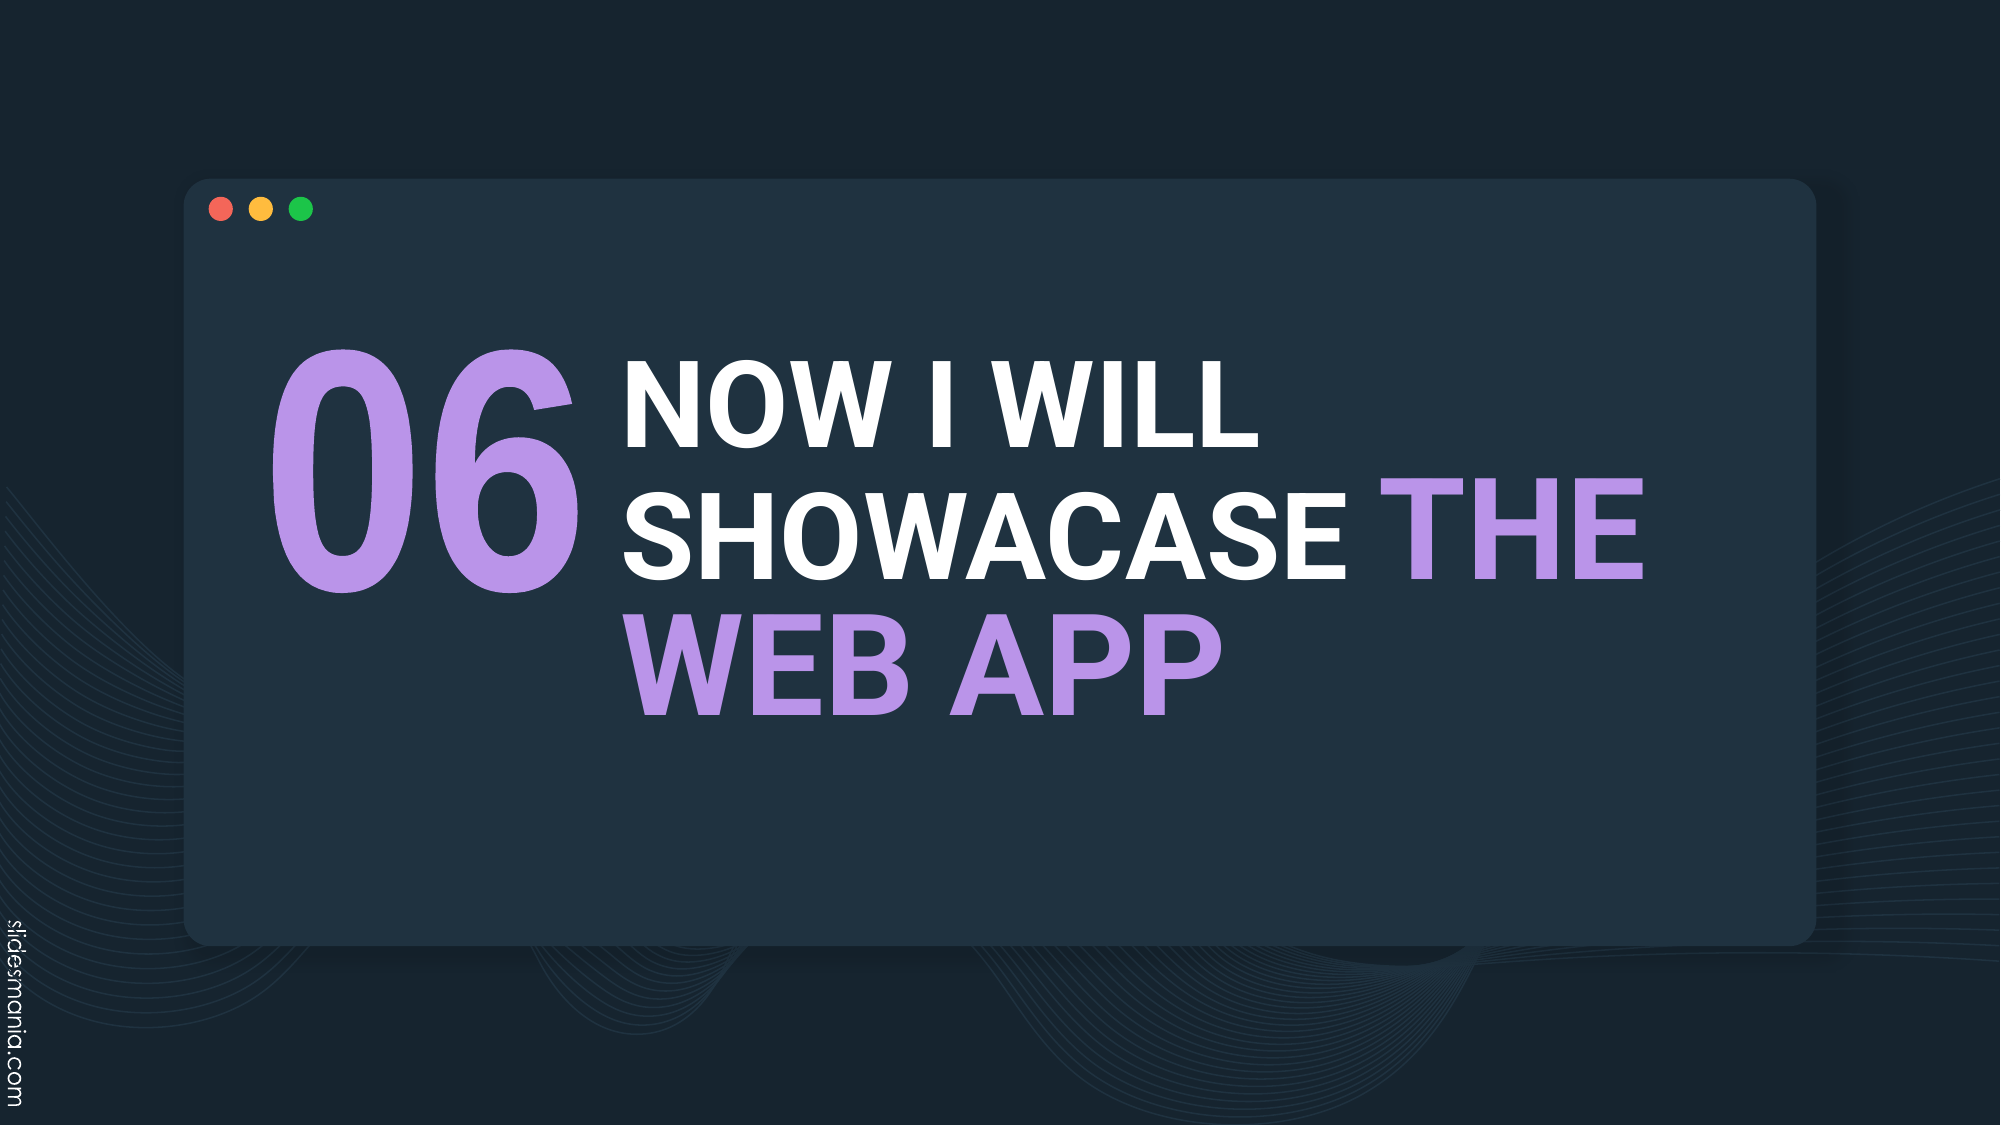

# NOW I WILL SHOWACASE THE WEB APP
06